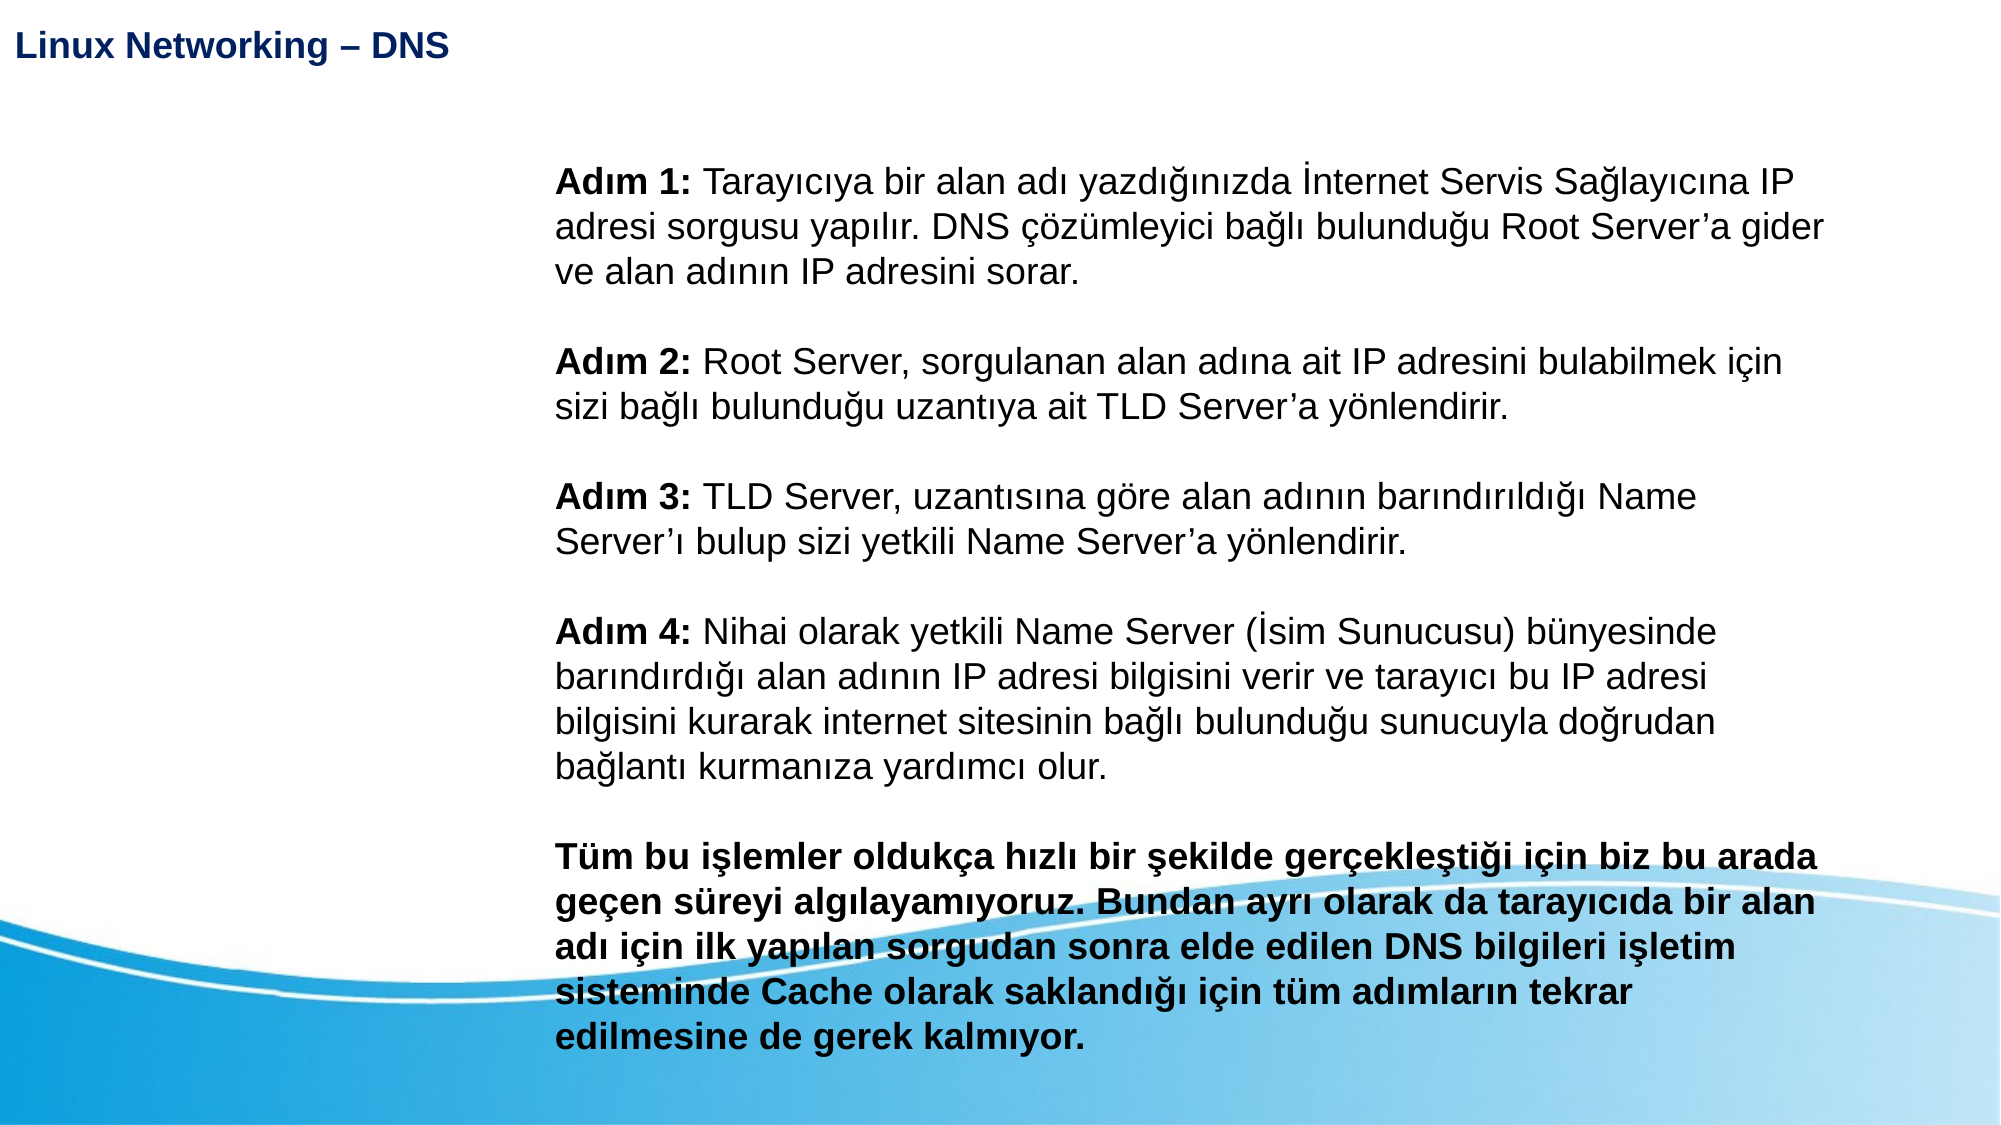

Linux Networking – DNS
Adım 1: Tarayıcıya bir alan adı yazdığınızda İnternet Servis Sağlayıcına IP adresi sorgusu yapılır. DNS çözümleyici bağlı bulunduğu Root Server’a gider ve alan adının IP adresini sorar.

Adım 2: Root Server, sorgulanan alan adına ait IP adresini bulabilmek için sizi bağlı bulunduğu uzantıya ait TLD Server’a yönlendirir.

Adım 3: TLD Server, uzantısına göre alan adının barındırıldığı Name Server’ı bulup sizi yetkili Name Server’a yönlendirir.

Adım 4: Nihai olarak yetkili Name Server (İsim Sunucusu) bünyesinde barındırdığı alan adının IP adresi bilgisini verir ve tarayıcı bu IP adresi bilgisini kurarak internet sitesinin bağlı bulunduğu sunucuyla doğrudan bağlantı kurmanıza yardımcı olur.

Tüm bu işlemler oldukça hızlı bir şekilde gerçekleştiği için biz bu arada geçen süreyi algılayamıyoruz. Bundan ayrı olarak da tarayıcıda bir alan adı için ilk yapılan sorgudan sonra elde edilen DNS bilgileri işletim sisteminde Cache olarak saklandığı için tüm adımların tekrar edilmesine de gerek kalmıyor.